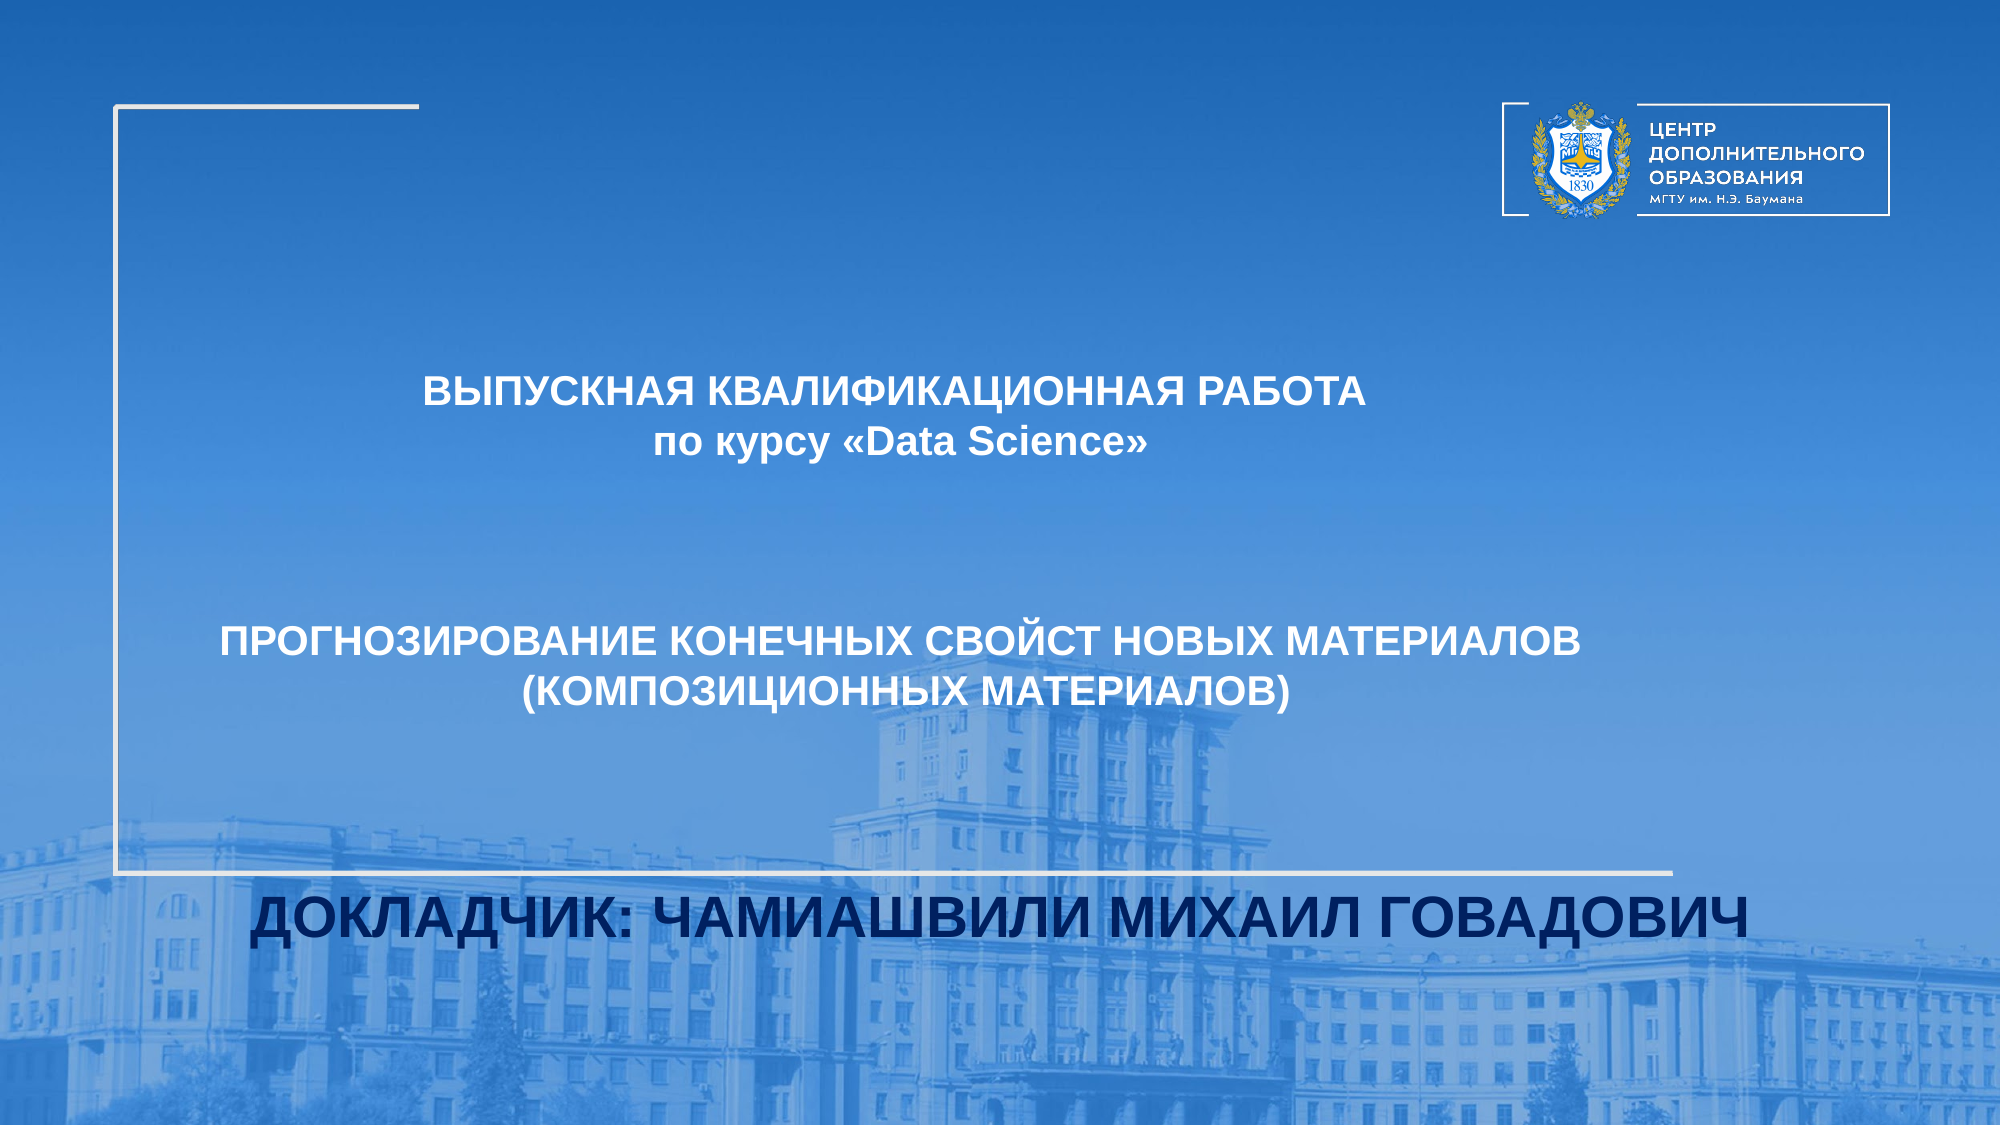

ВЫПУСКНАЯ КВАЛИФИКАЦИОННАЯ РАБОТА
по курсу «Data Science»

ПРОГНОЗИРОВАНИЕ КОНЕЧНЫХ СВОЙСТ НОВЫХ МАТЕРИАЛОВ
 (КОМПОЗИЦИОННЫХ МАТЕРИАЛОВ)
 ДОКЛАДЧИК: ЧАМИАШВИЛИ МИХАИЛ ГОВАДОВИЧ